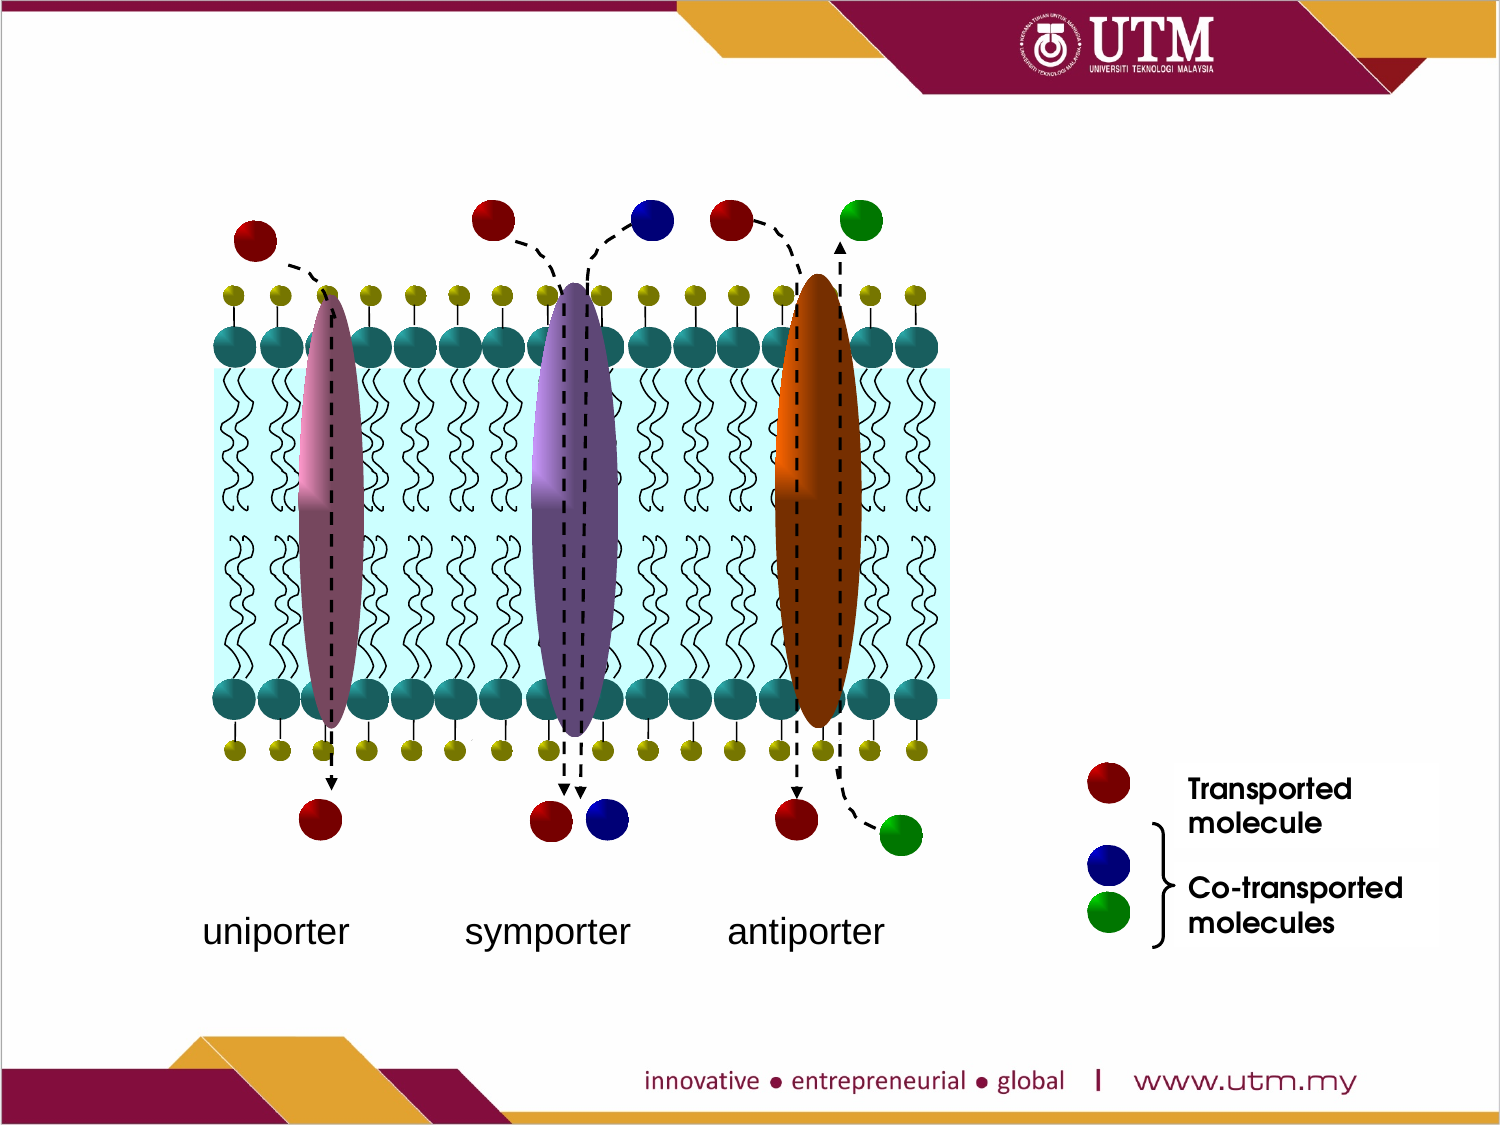

Transported molecule

Co-transported molecules

uniporter
symporter
antiporter